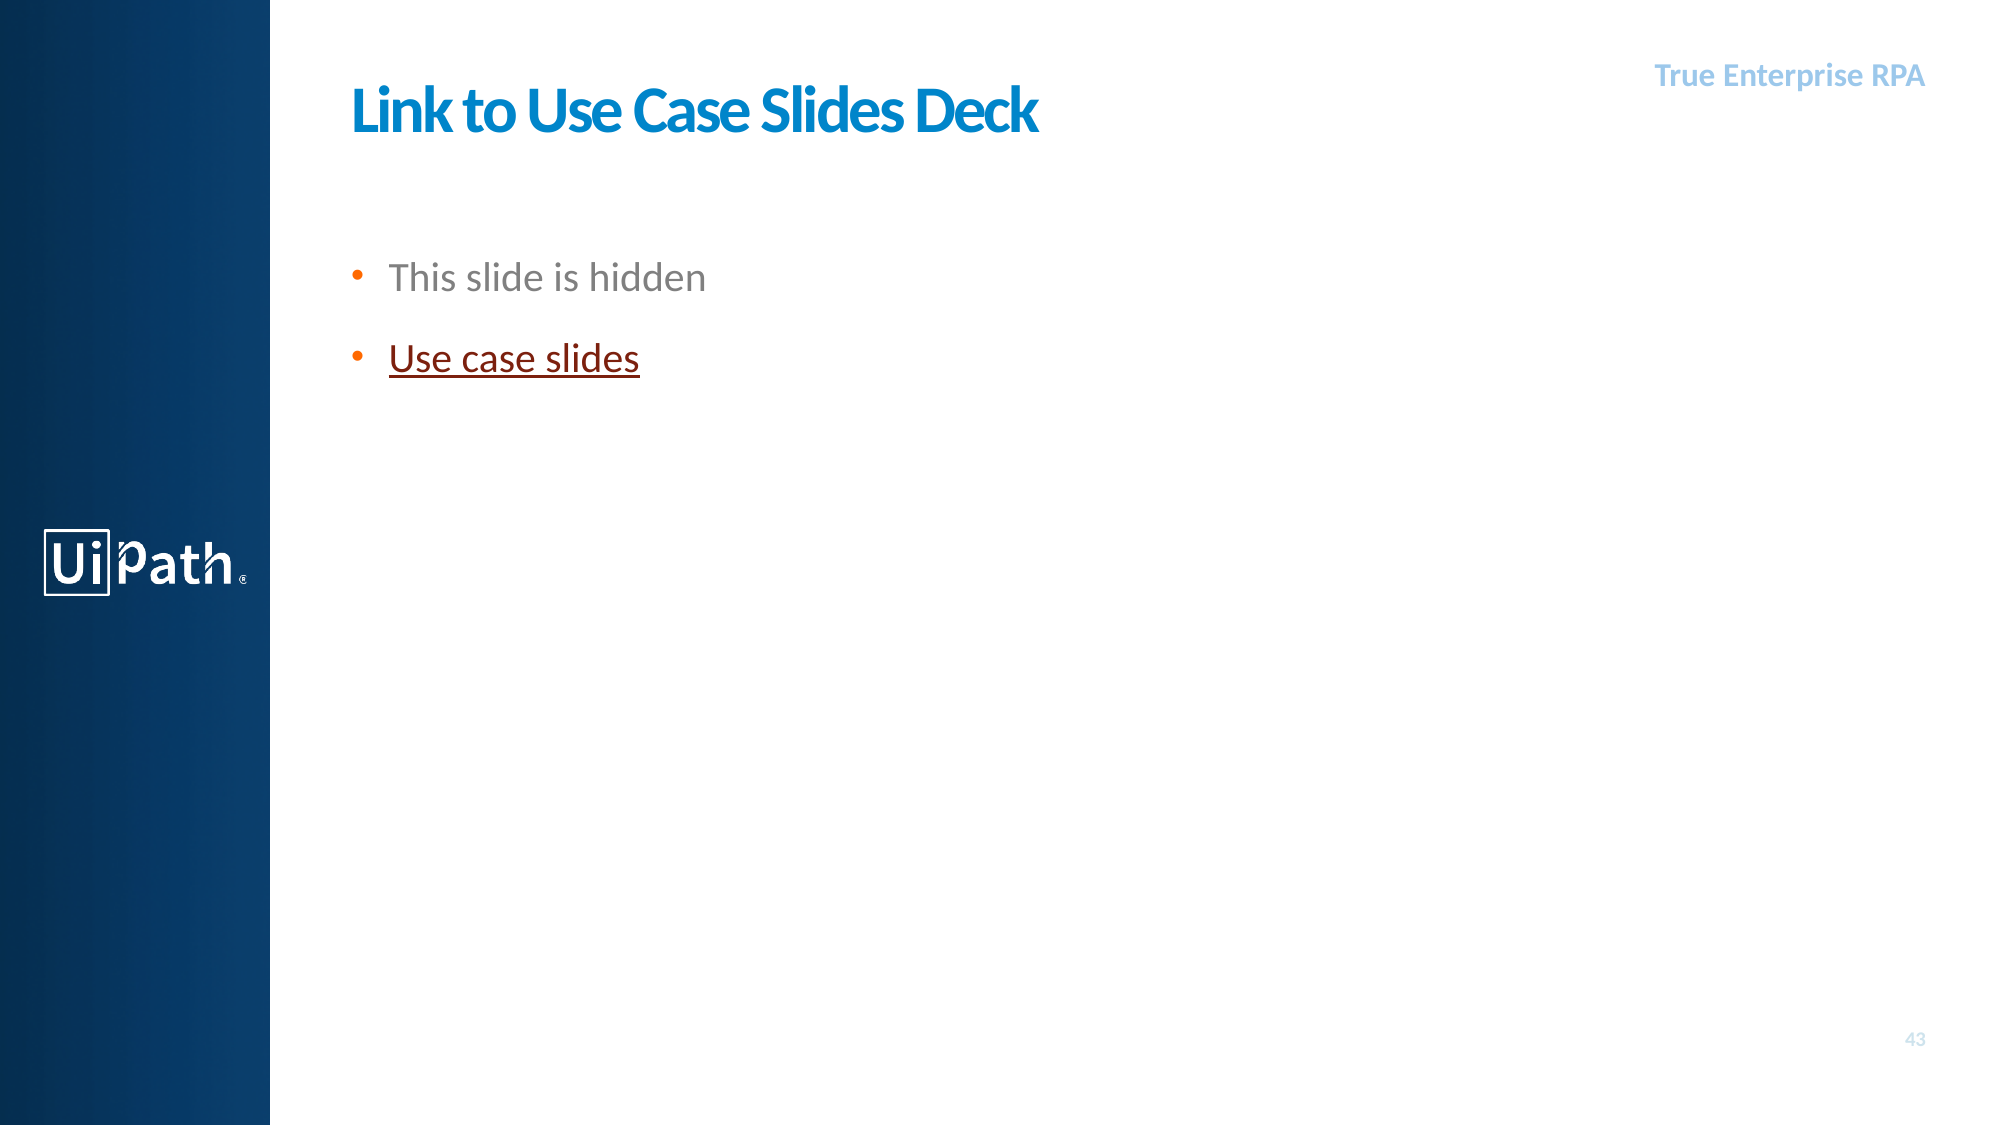

# Link to Use Case Slides Deck
This slide is hidden
Use case slides